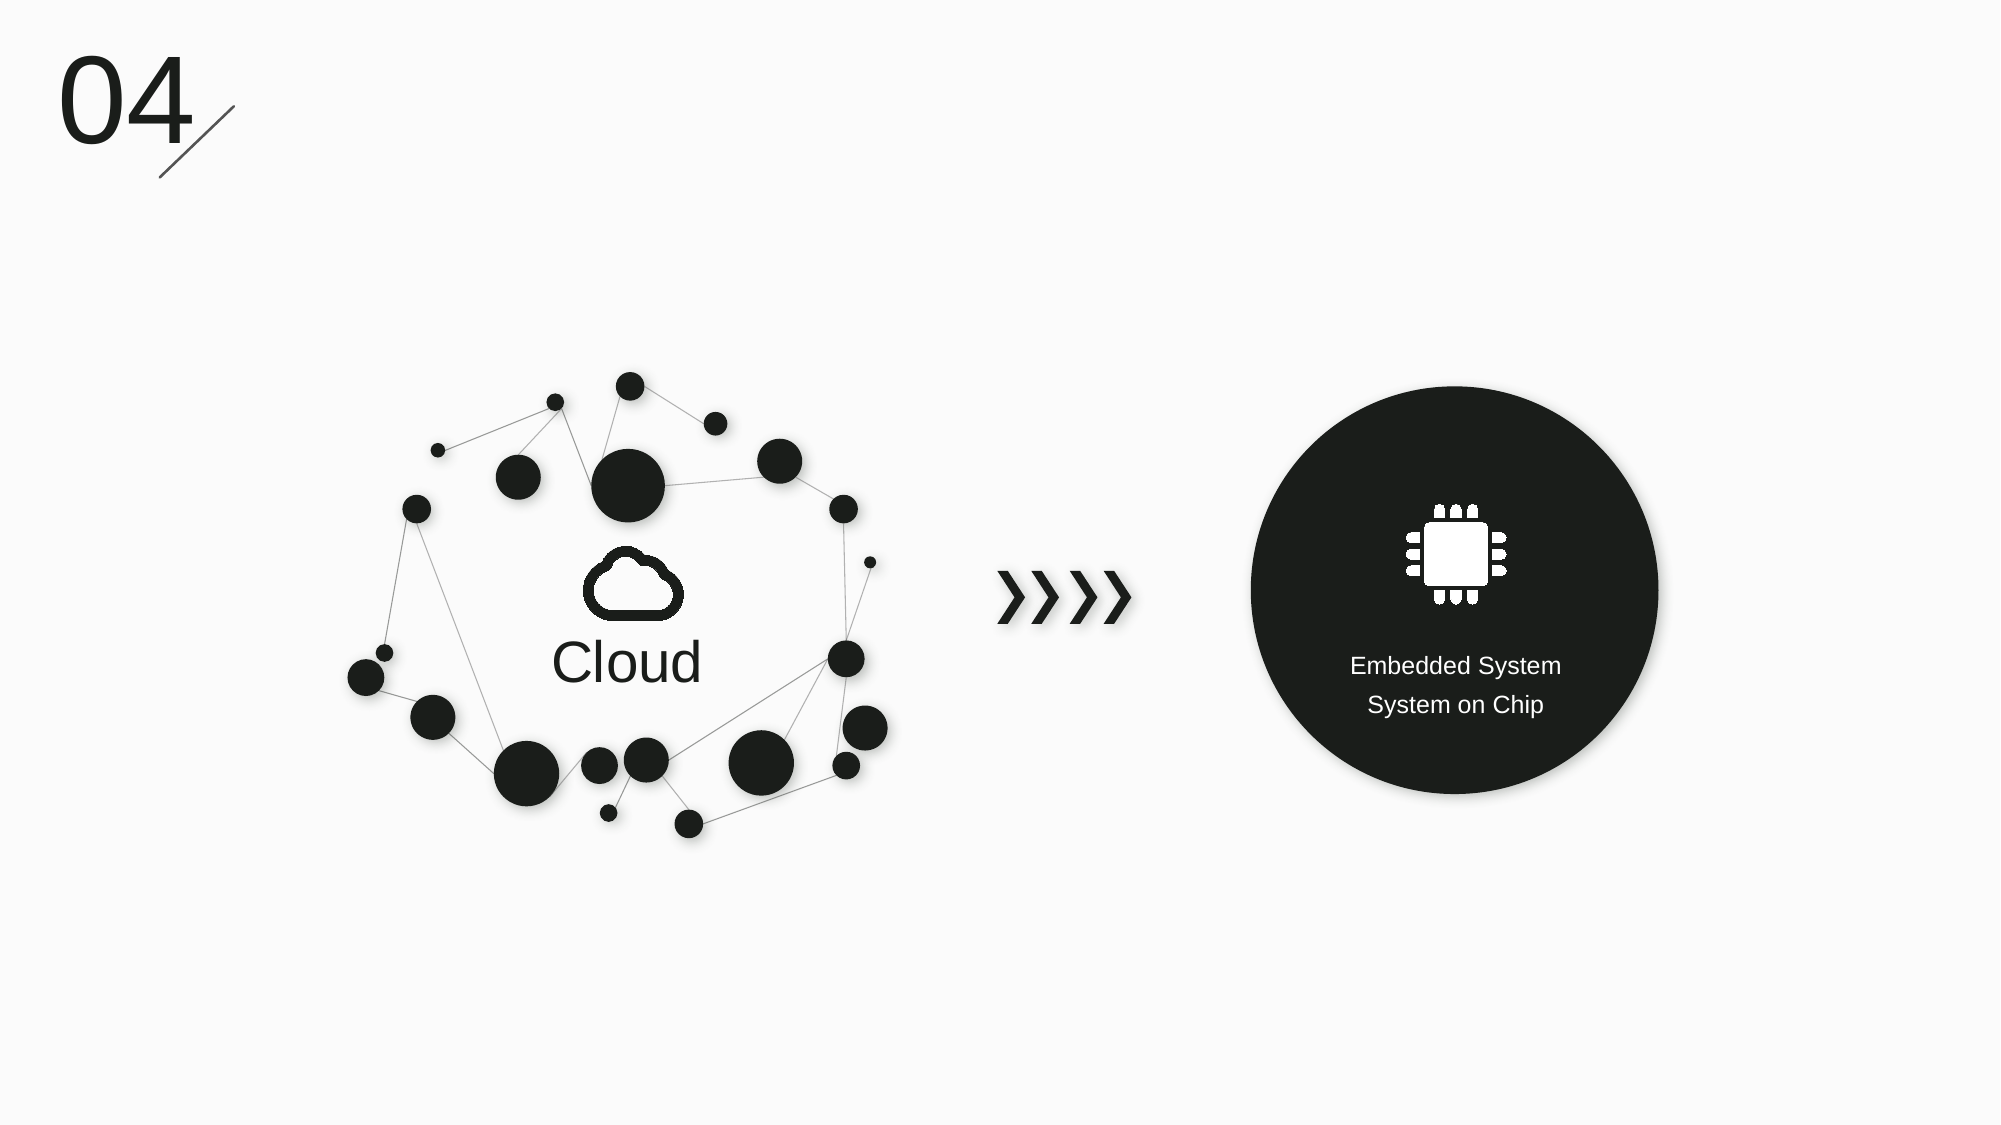

04

Cloud
Embedded System
System on Chip